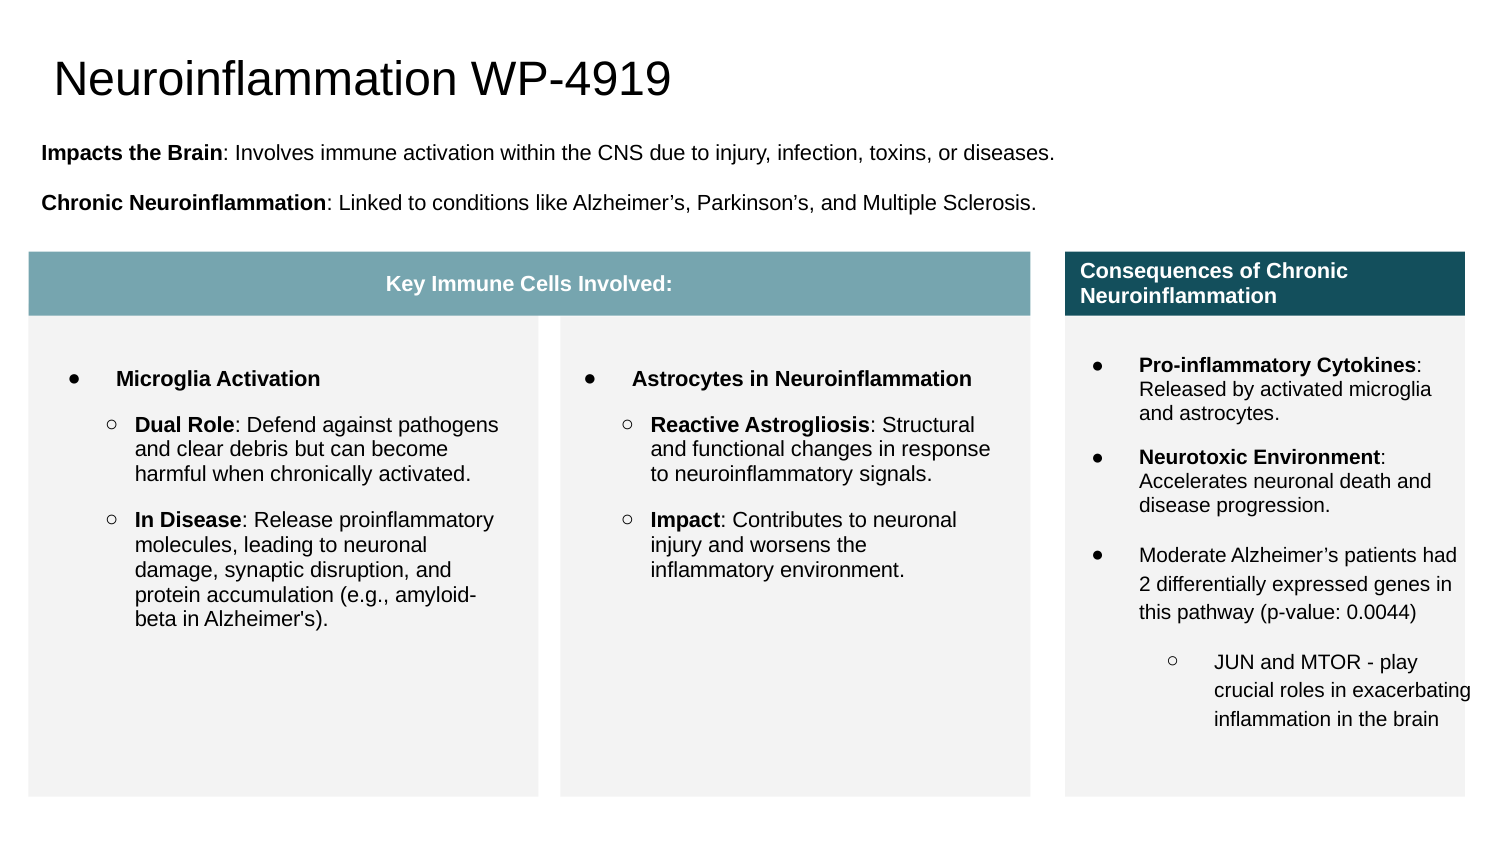

# Neuroinflammation WP-4919
Impacts the Brain: Involves immune activation within the CNS due to injury, infection, toxins, or diseases.
Chronic Neuroinflammation: Linked to conditions like Alzheimer’s, Parkinson’s, and Multiple Sclerosis.

Key Immune Cells Involved:
Consequences of Chronic Neuroinflammation

Pro-inflammatory Cytokines: Released by activated microglia and astrocytes.
Neurotoxic Environment: Accelerates neuronal death and disease progression.
Moderate Alzheimer’s patients had 2 differentially expressed genes in this pathway (p-value: 0.0044)
JUN and MTOR - play crucial roles in exacerbating inflammation in the brain
Microglia Activation
Dual Role: Defend against pathogens and clear debris but can become harmful when chronically activated.
In Disease: Release proinflammatory molecules, leading to neuronal damage, synaptic disruption, and protein accumulation (e.g., amyloid-beta in Alzheimer's).
Astrocytes in Neuroinflammation
Reactive Astrogliosis: Structural and functional changes in response to neuroinflammatory signals.
Impact: Contributes to neuronal injury and worsens the inflammatory environment.